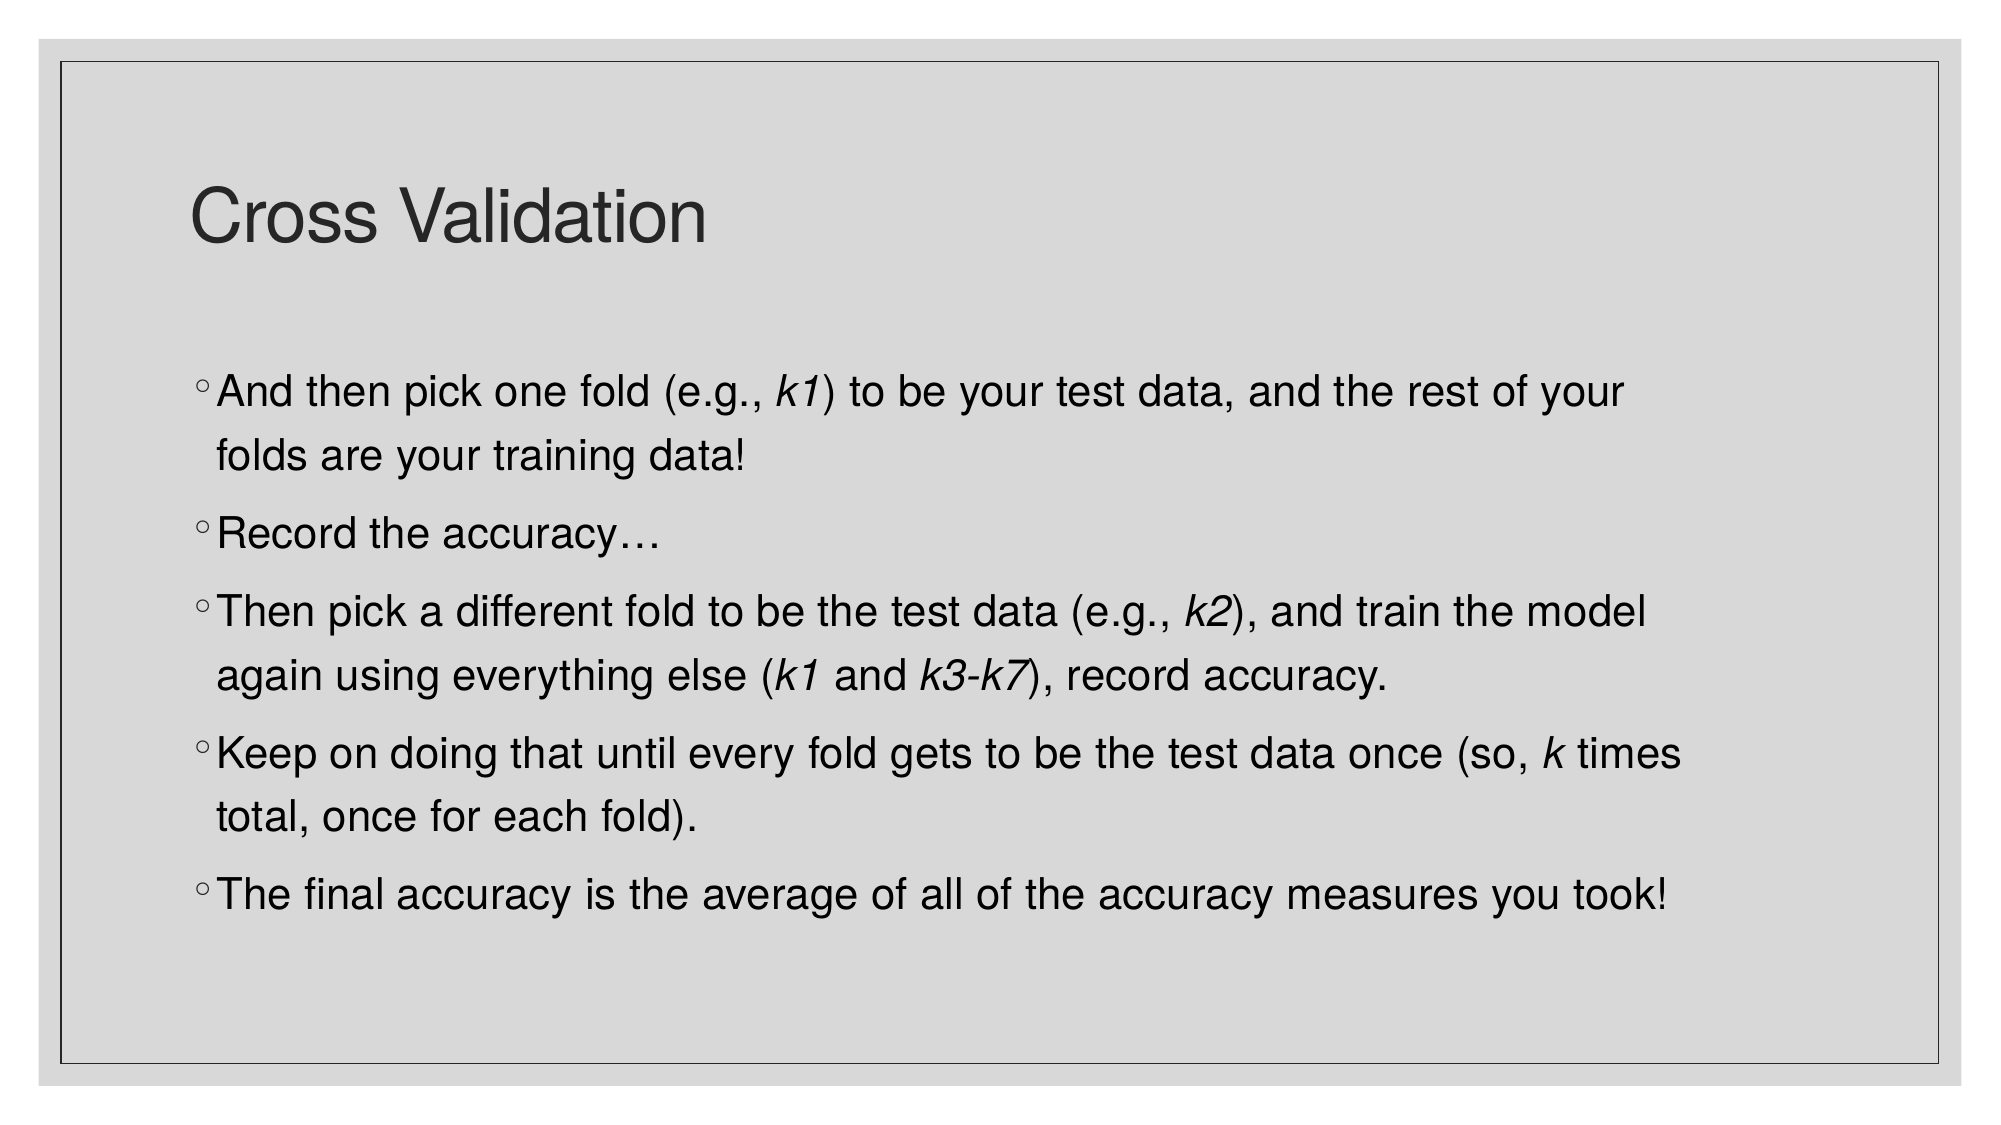

# Cross Validation
And then pick one fold (e.g., k1) to be your test data, and the rest of your folds are your training data!
Record the accuracy…
Then pick a different fold to be the test data (e.g., k2), and train the model again using everything else (k1 and k3-k7), record accuracy.
Keep on doing that until every fold gets to be the test data once (so, k times total, once for each fold).
The final accuracy is the average of all of the accuracy measures you took!